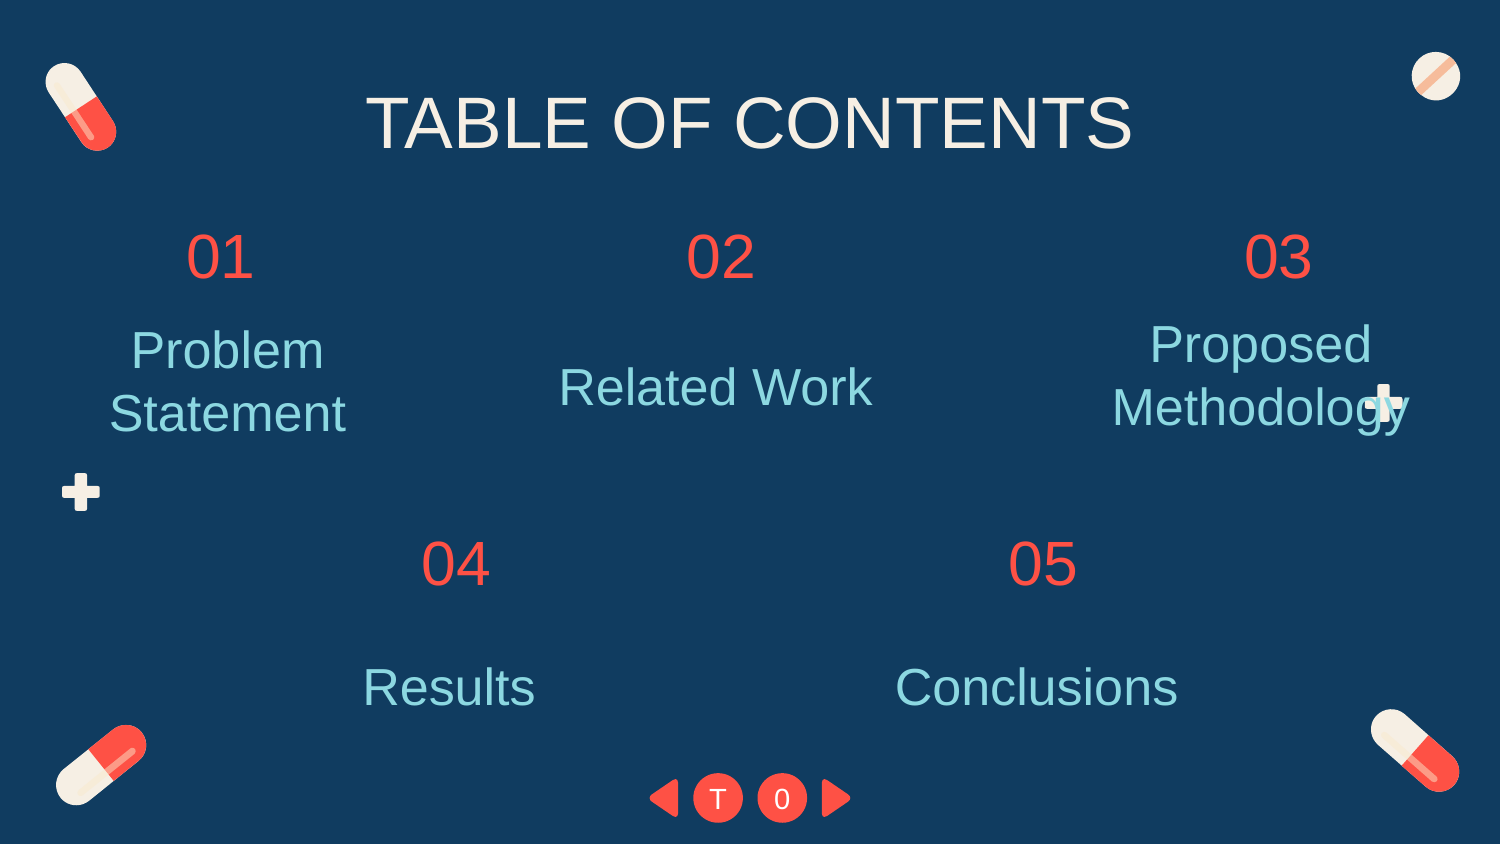

TABLE OF CONTENTS
01
02
03
Proposed Methodology
# Problem Statement
Related Work
04
05
Results
Conclusions
T
0